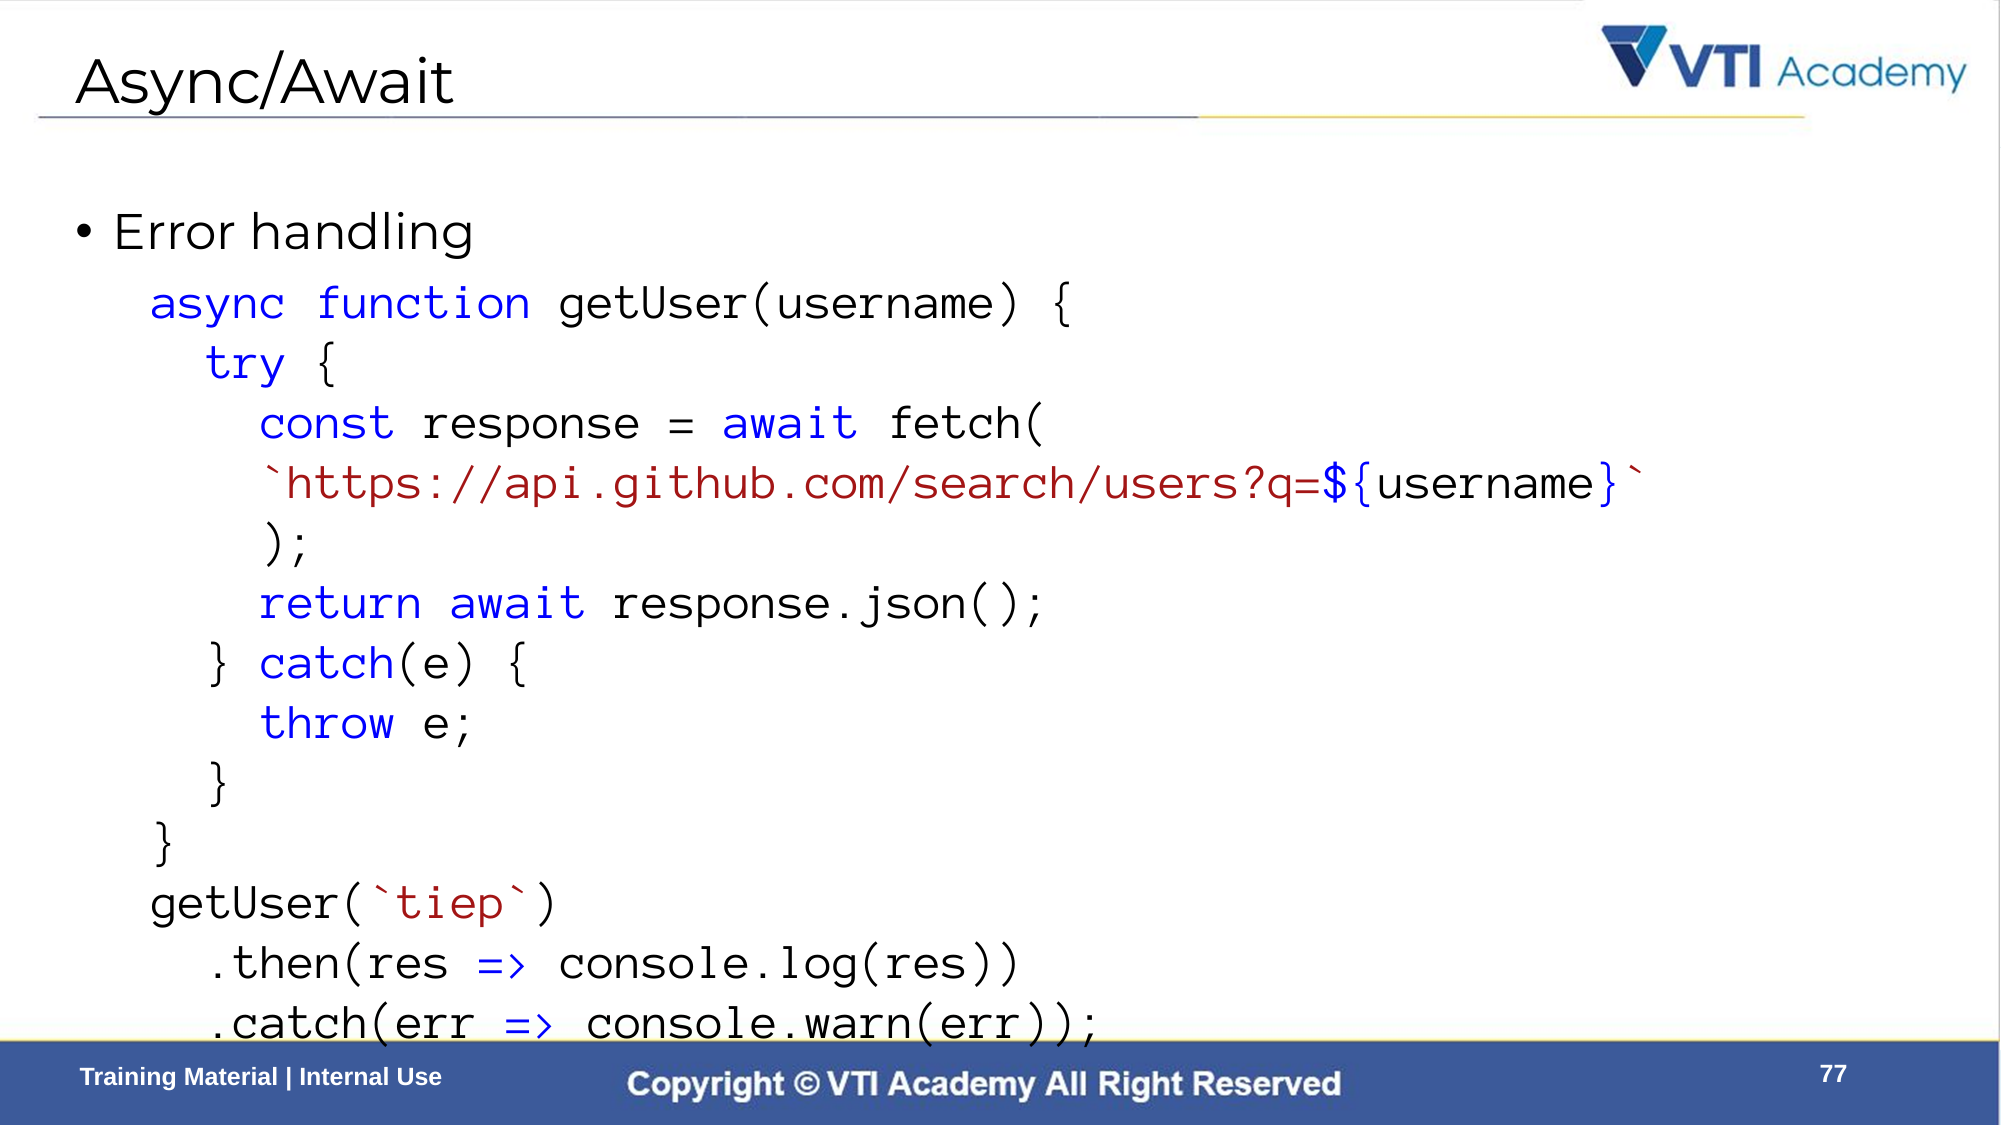

# Async/Await
Error handling
async function getUser(username) {
  try {
    const response = await fetch(
    `https://api.github.com/search/users?q=${username}`
    );
    return await response.json();
  } catch(e) {
    throw e;
  }
}
getUser(`tiep`)
  .then(res => console.log(res))
  .catch(err => console.warn(err));

77
Training Material | Internal Use